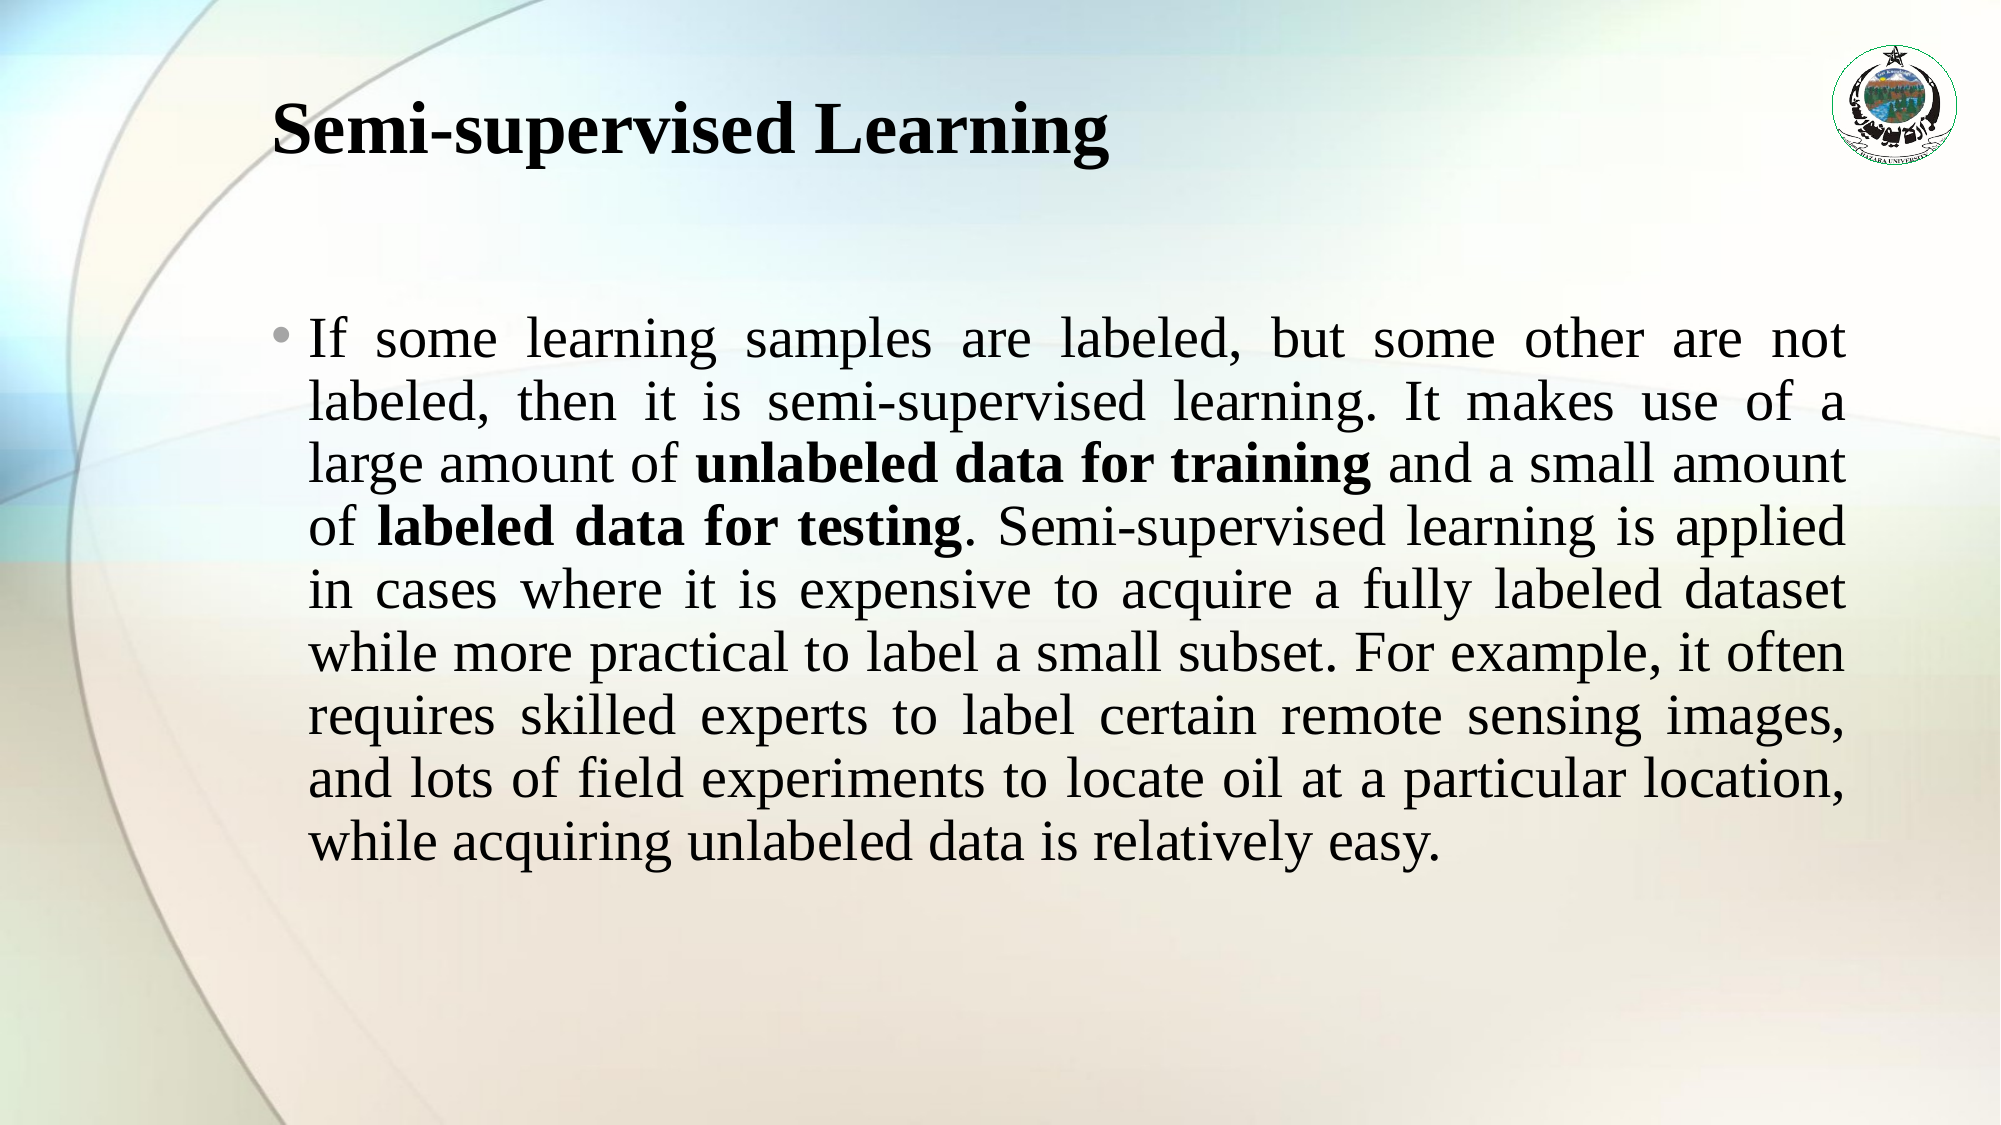

# Semi-supervised Learning
If some learning samples are labeled, but some other are not labeled, then it is semi-supervised learning. It makes use of a large amount of unlabeled data for training and a small amount of labeled data for testing. Semi-supervised learning is applied in cases where it is expensive to acquire a fully labeled dataset while more practical to label a small subset. For example, it often requires skilled experts to label certain remote sensing images, and lots of field experiments to locate oil at a particular location, while acquiring unlabeled data is relatively easy.